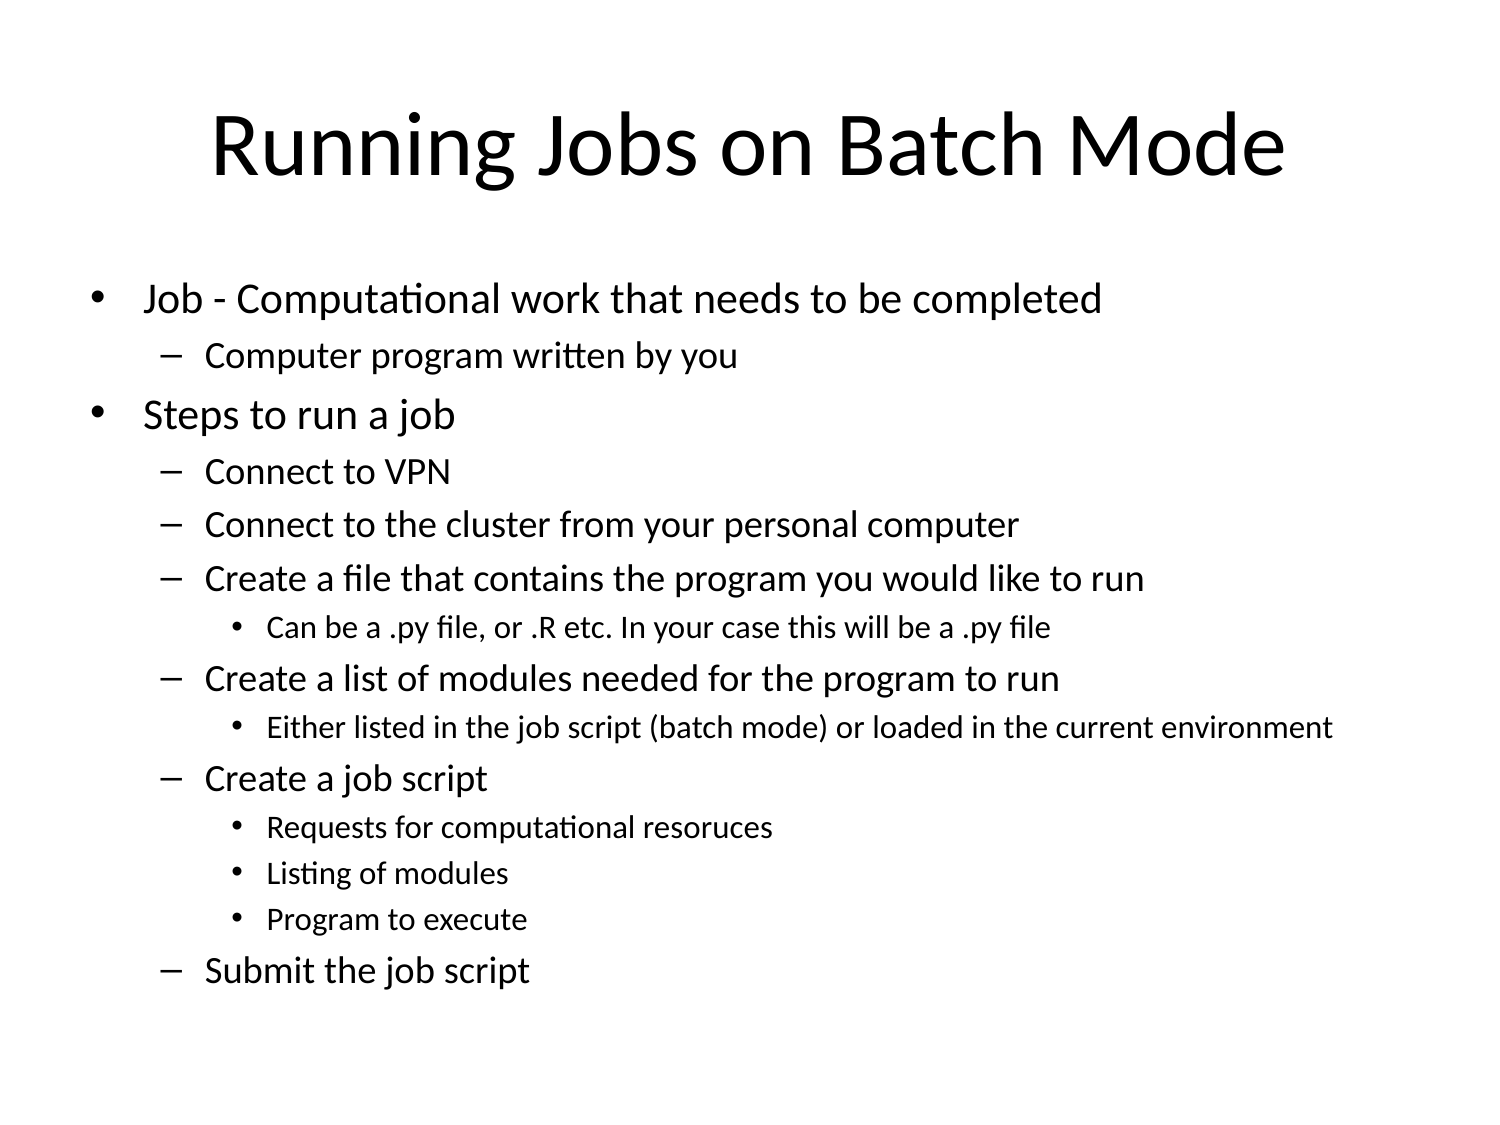

# Running Jobs on Batch Mode
Job - Computational work that needs to be completed
Computer program written by you
Steps to run a job
Connect to VPN
Connect to the cluster from your personal computer
Create a file that contains the program you would like to run
Can be a .py file, or .R etc. In your case this will be a .py file
Create a list of modules needed for the program to run
Either listed in the job script (batch mode) or loaded in the current environment
Create a job script
Requests for computational resoruces
Listing of modules
Program to execute
Submit the job script